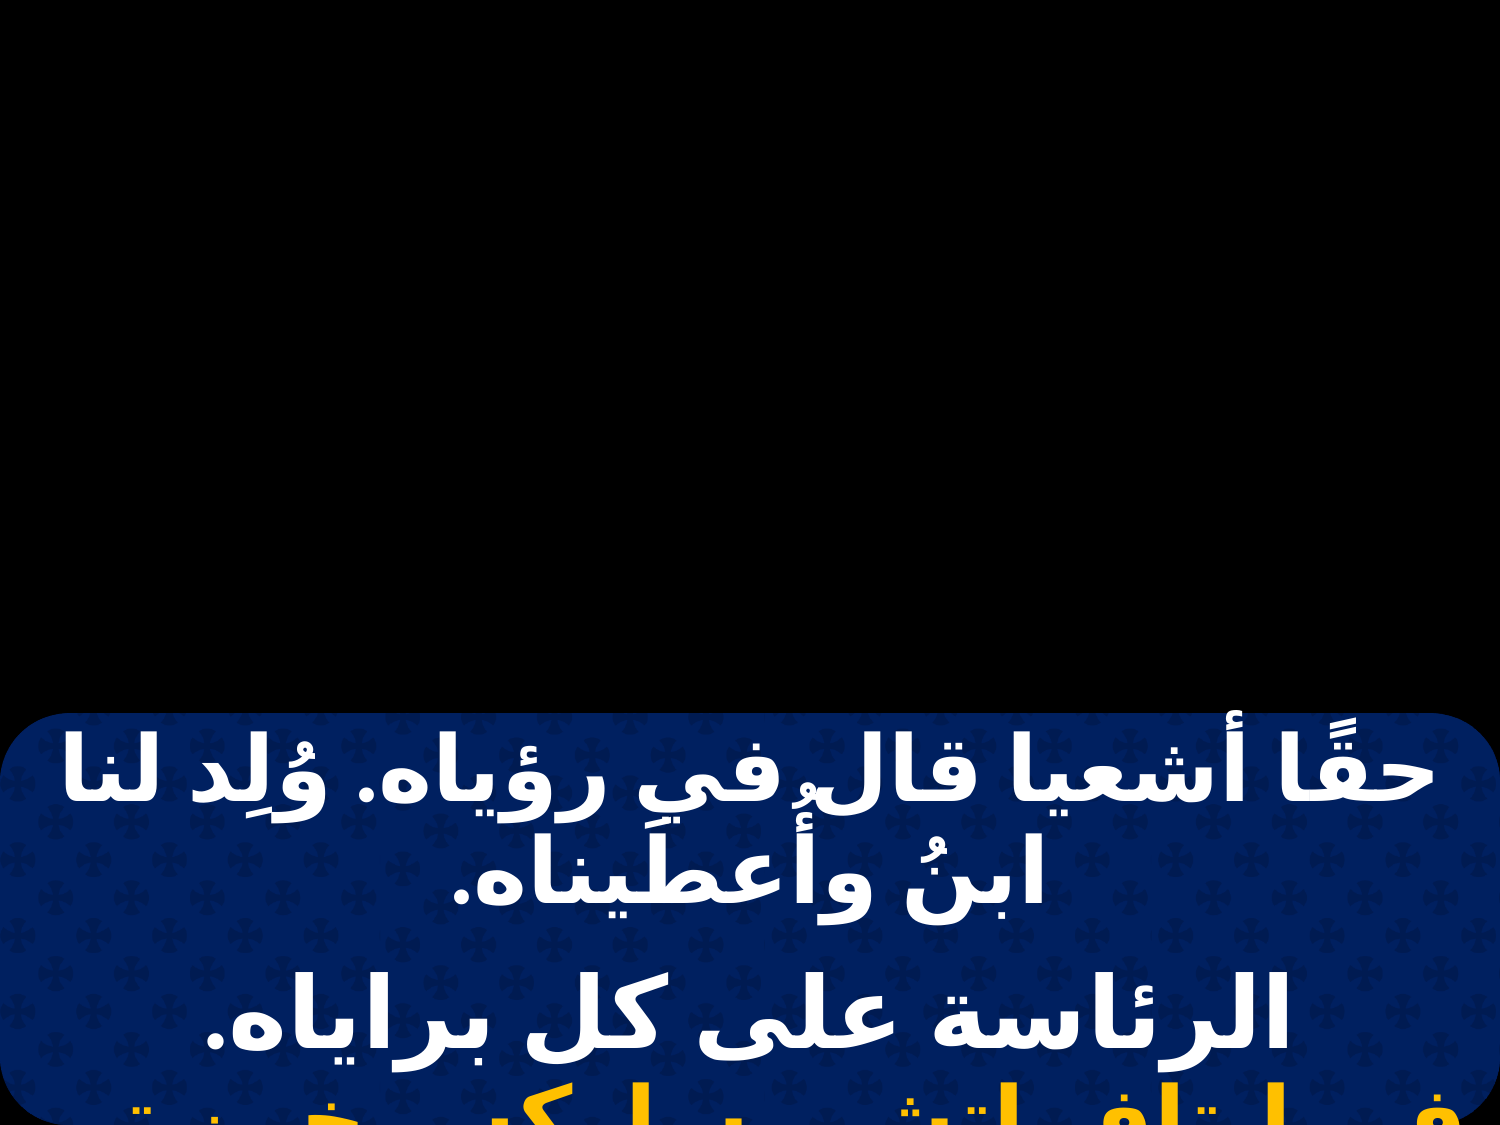

| حقًا أشعيا قال في رؤياه. وُلِد لنا ابنُ وأُعطَيناه. |
| --- |
|  |
| الرئاسة على كل براياه. في إيتاف إتشي ساركس خين تي بارثينوس. |